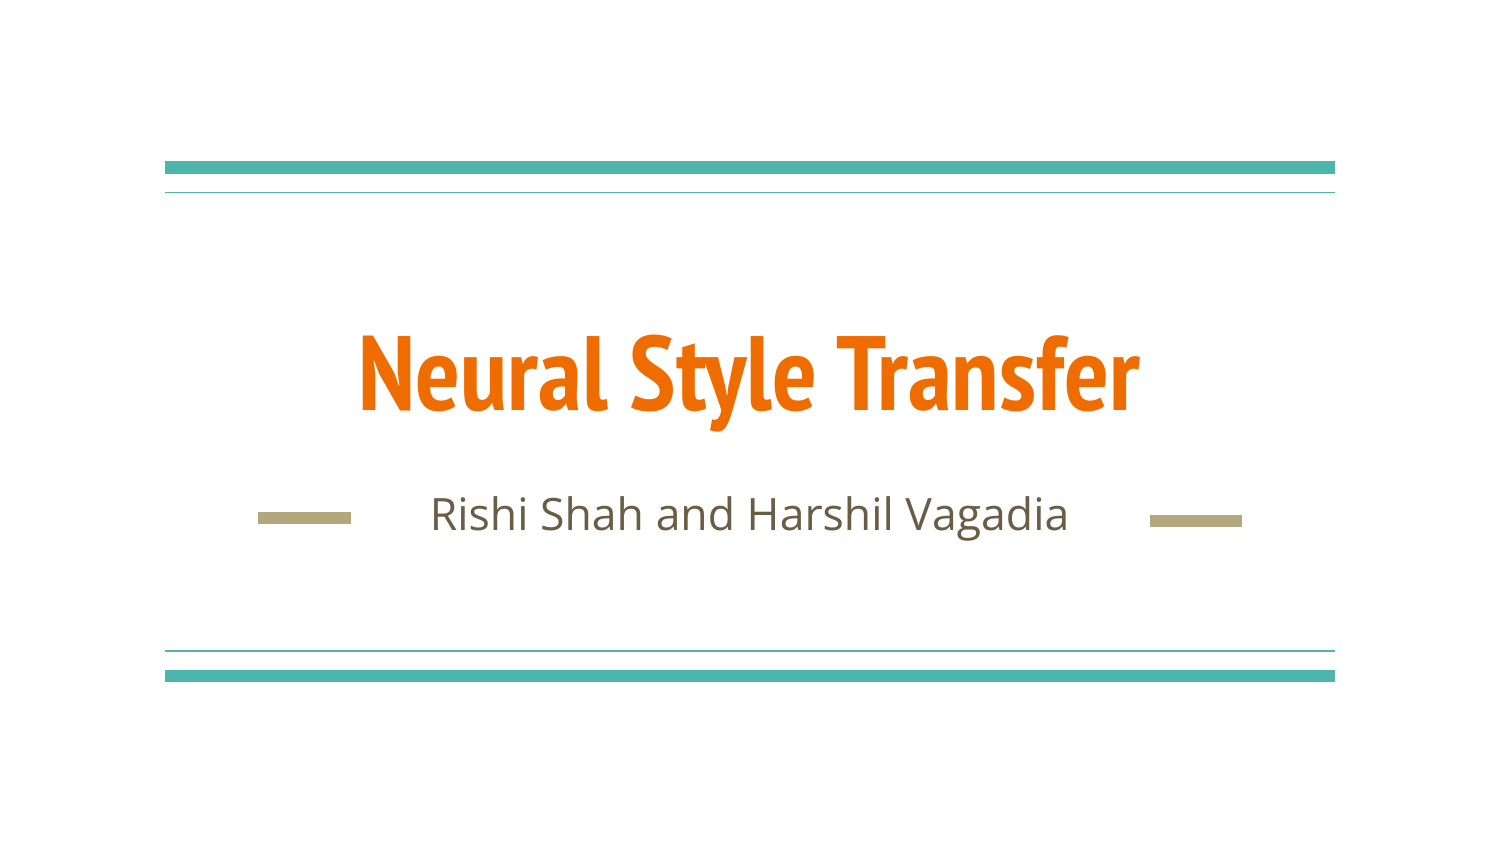

# Neural Style Transfer
Rishi Shah and Harshil Vagadia